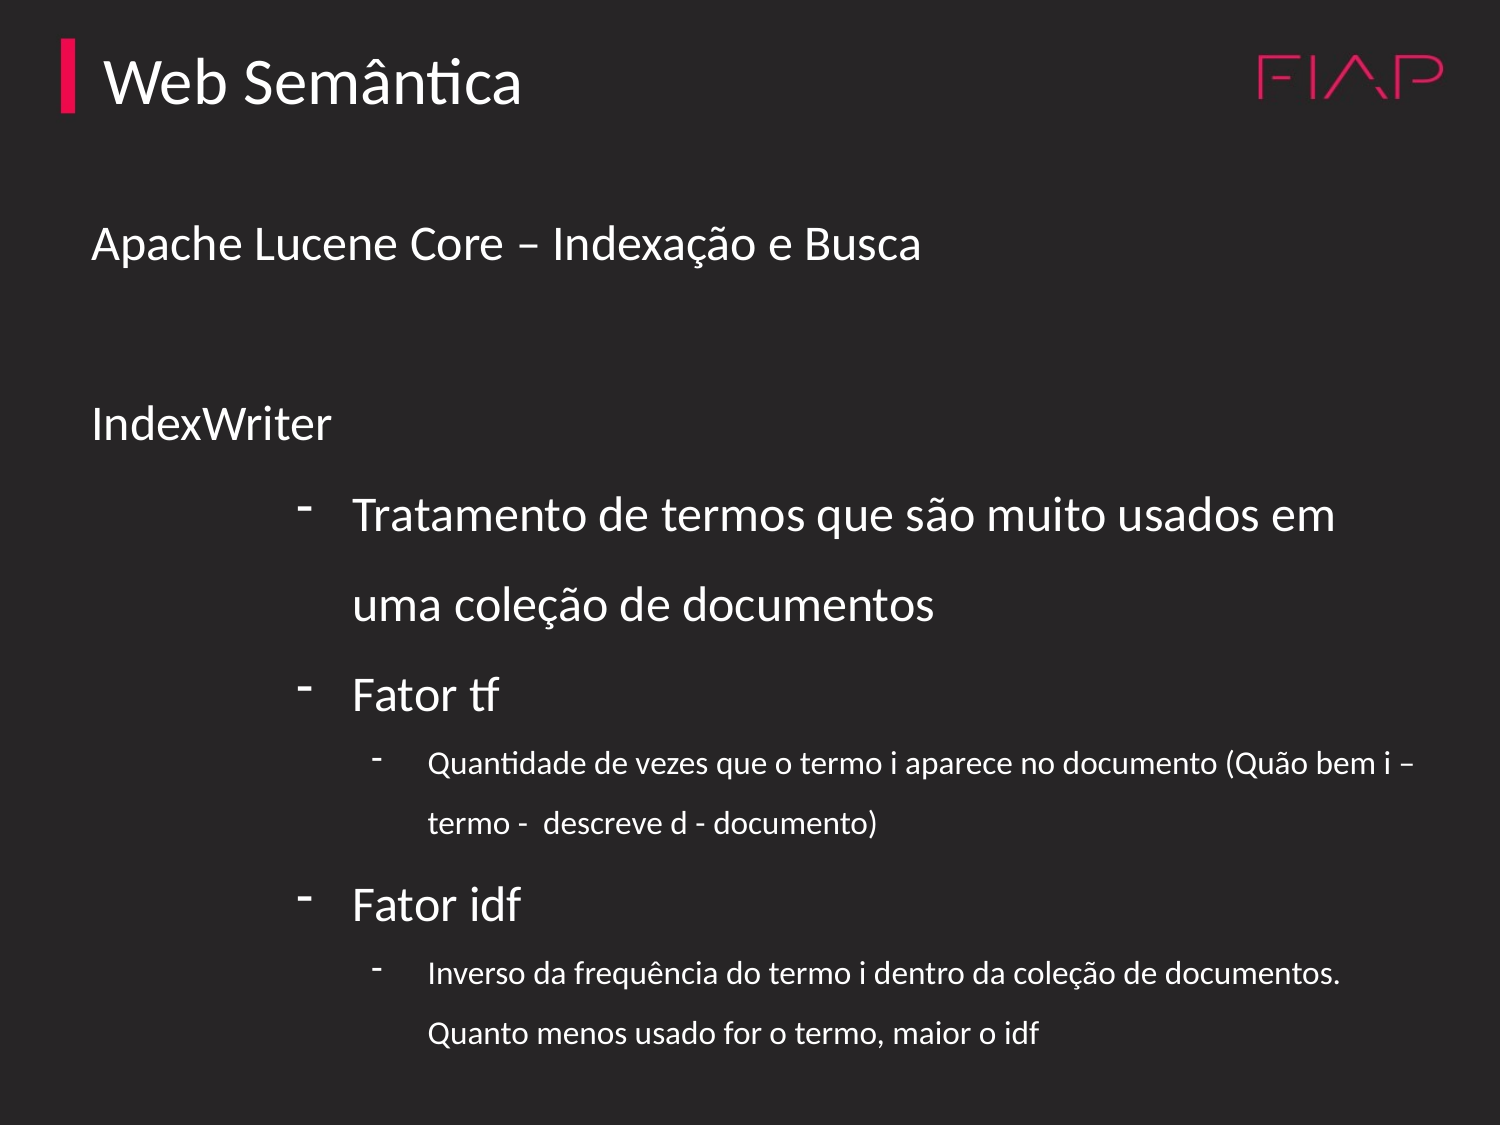

Web Semântica

Apache Lucene Core – Indexação e Busca

IndexWriter

Tratamento de termos que são muito usados em uma coleção de documentos
Fator tf
Quantidade de vezes que o termo i aparece no documento (Quão bem i – termo -  descreve d - documento)
Fator idf
Inverso da frequência do termo i dentro da coleção de documentos. Quanto menos usado for o termo, maior o idf